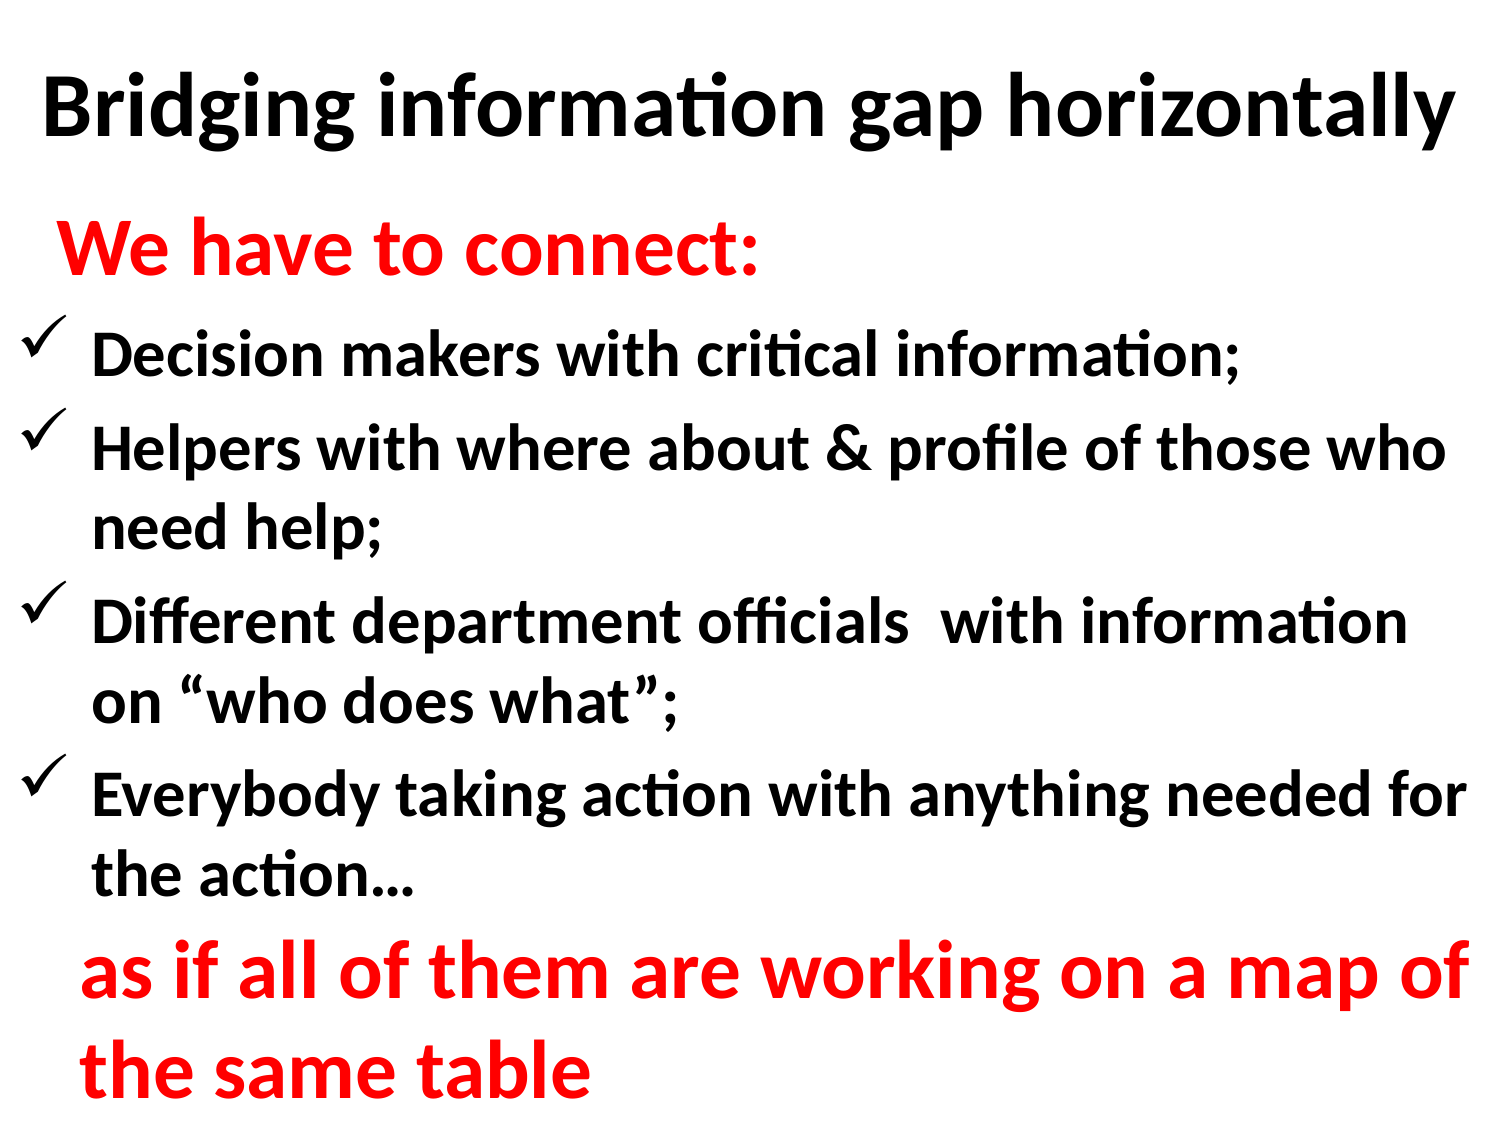

# Bridging information gap horizontally
We have to connect:
Decision makers with critical information;
Helpers with where about & profile of those who need help;
Different department officials  with information on “who does what”;
Everybody taking action with anything needed for the action…
as if all of them are working on a map of the same table